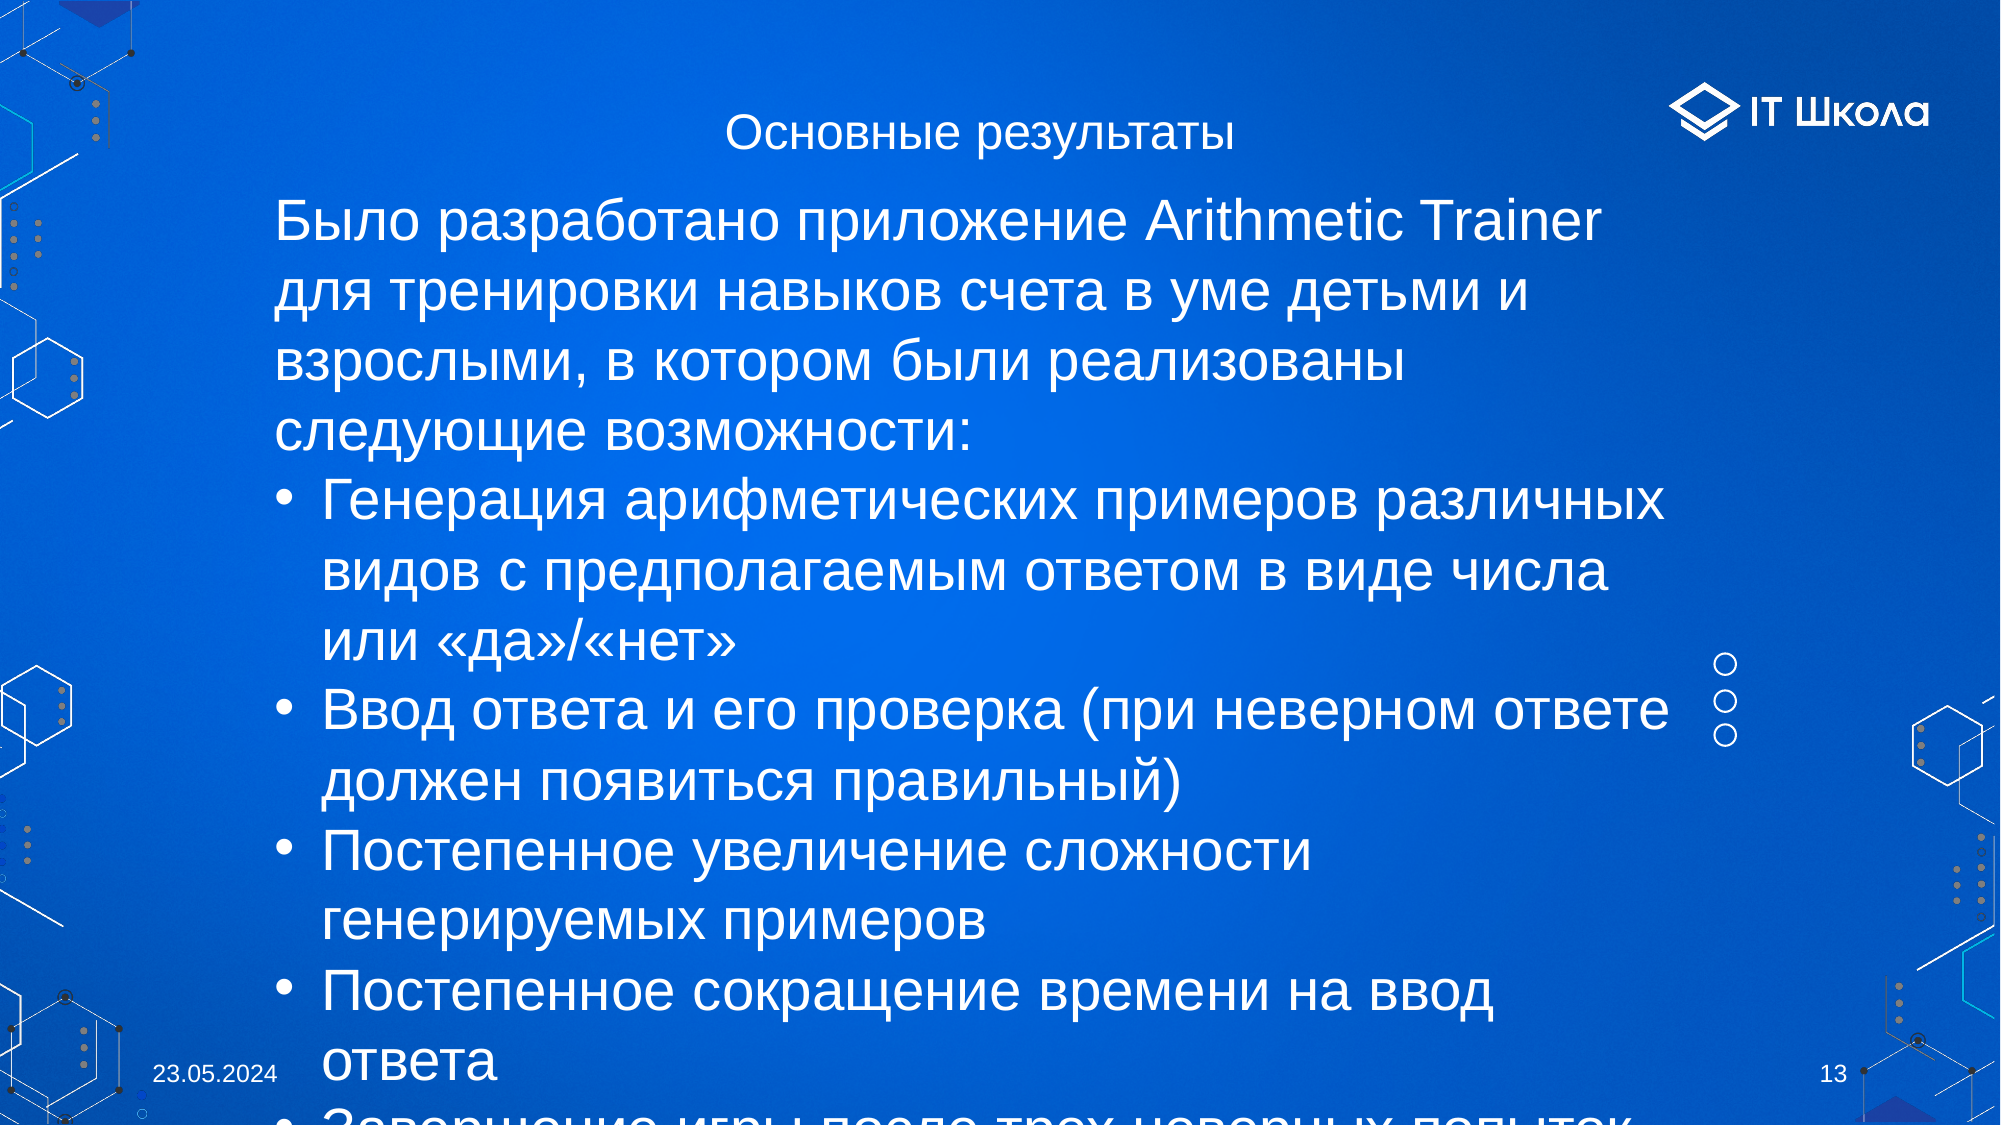

# Основные результаты
Было разработано приложение Arithmetic Trainer для тренировки навыков счета в уме детьми и взрослыми, в котором были реализованы следующие возможности:
Генерация арифметических примеров различных видов с предполагаемым ответом в виде числа или «да»/«нет»
Ввод ответа и его проверка (при неверном ответе должен появиться правильный)
Постепенное увеличение сложности генерируемых примеров
Постепенное сокращение времени на ввод ответа
Завершение игры после трех неверных попыток
Система очков, сохранение рекорда

23.05.2024
13